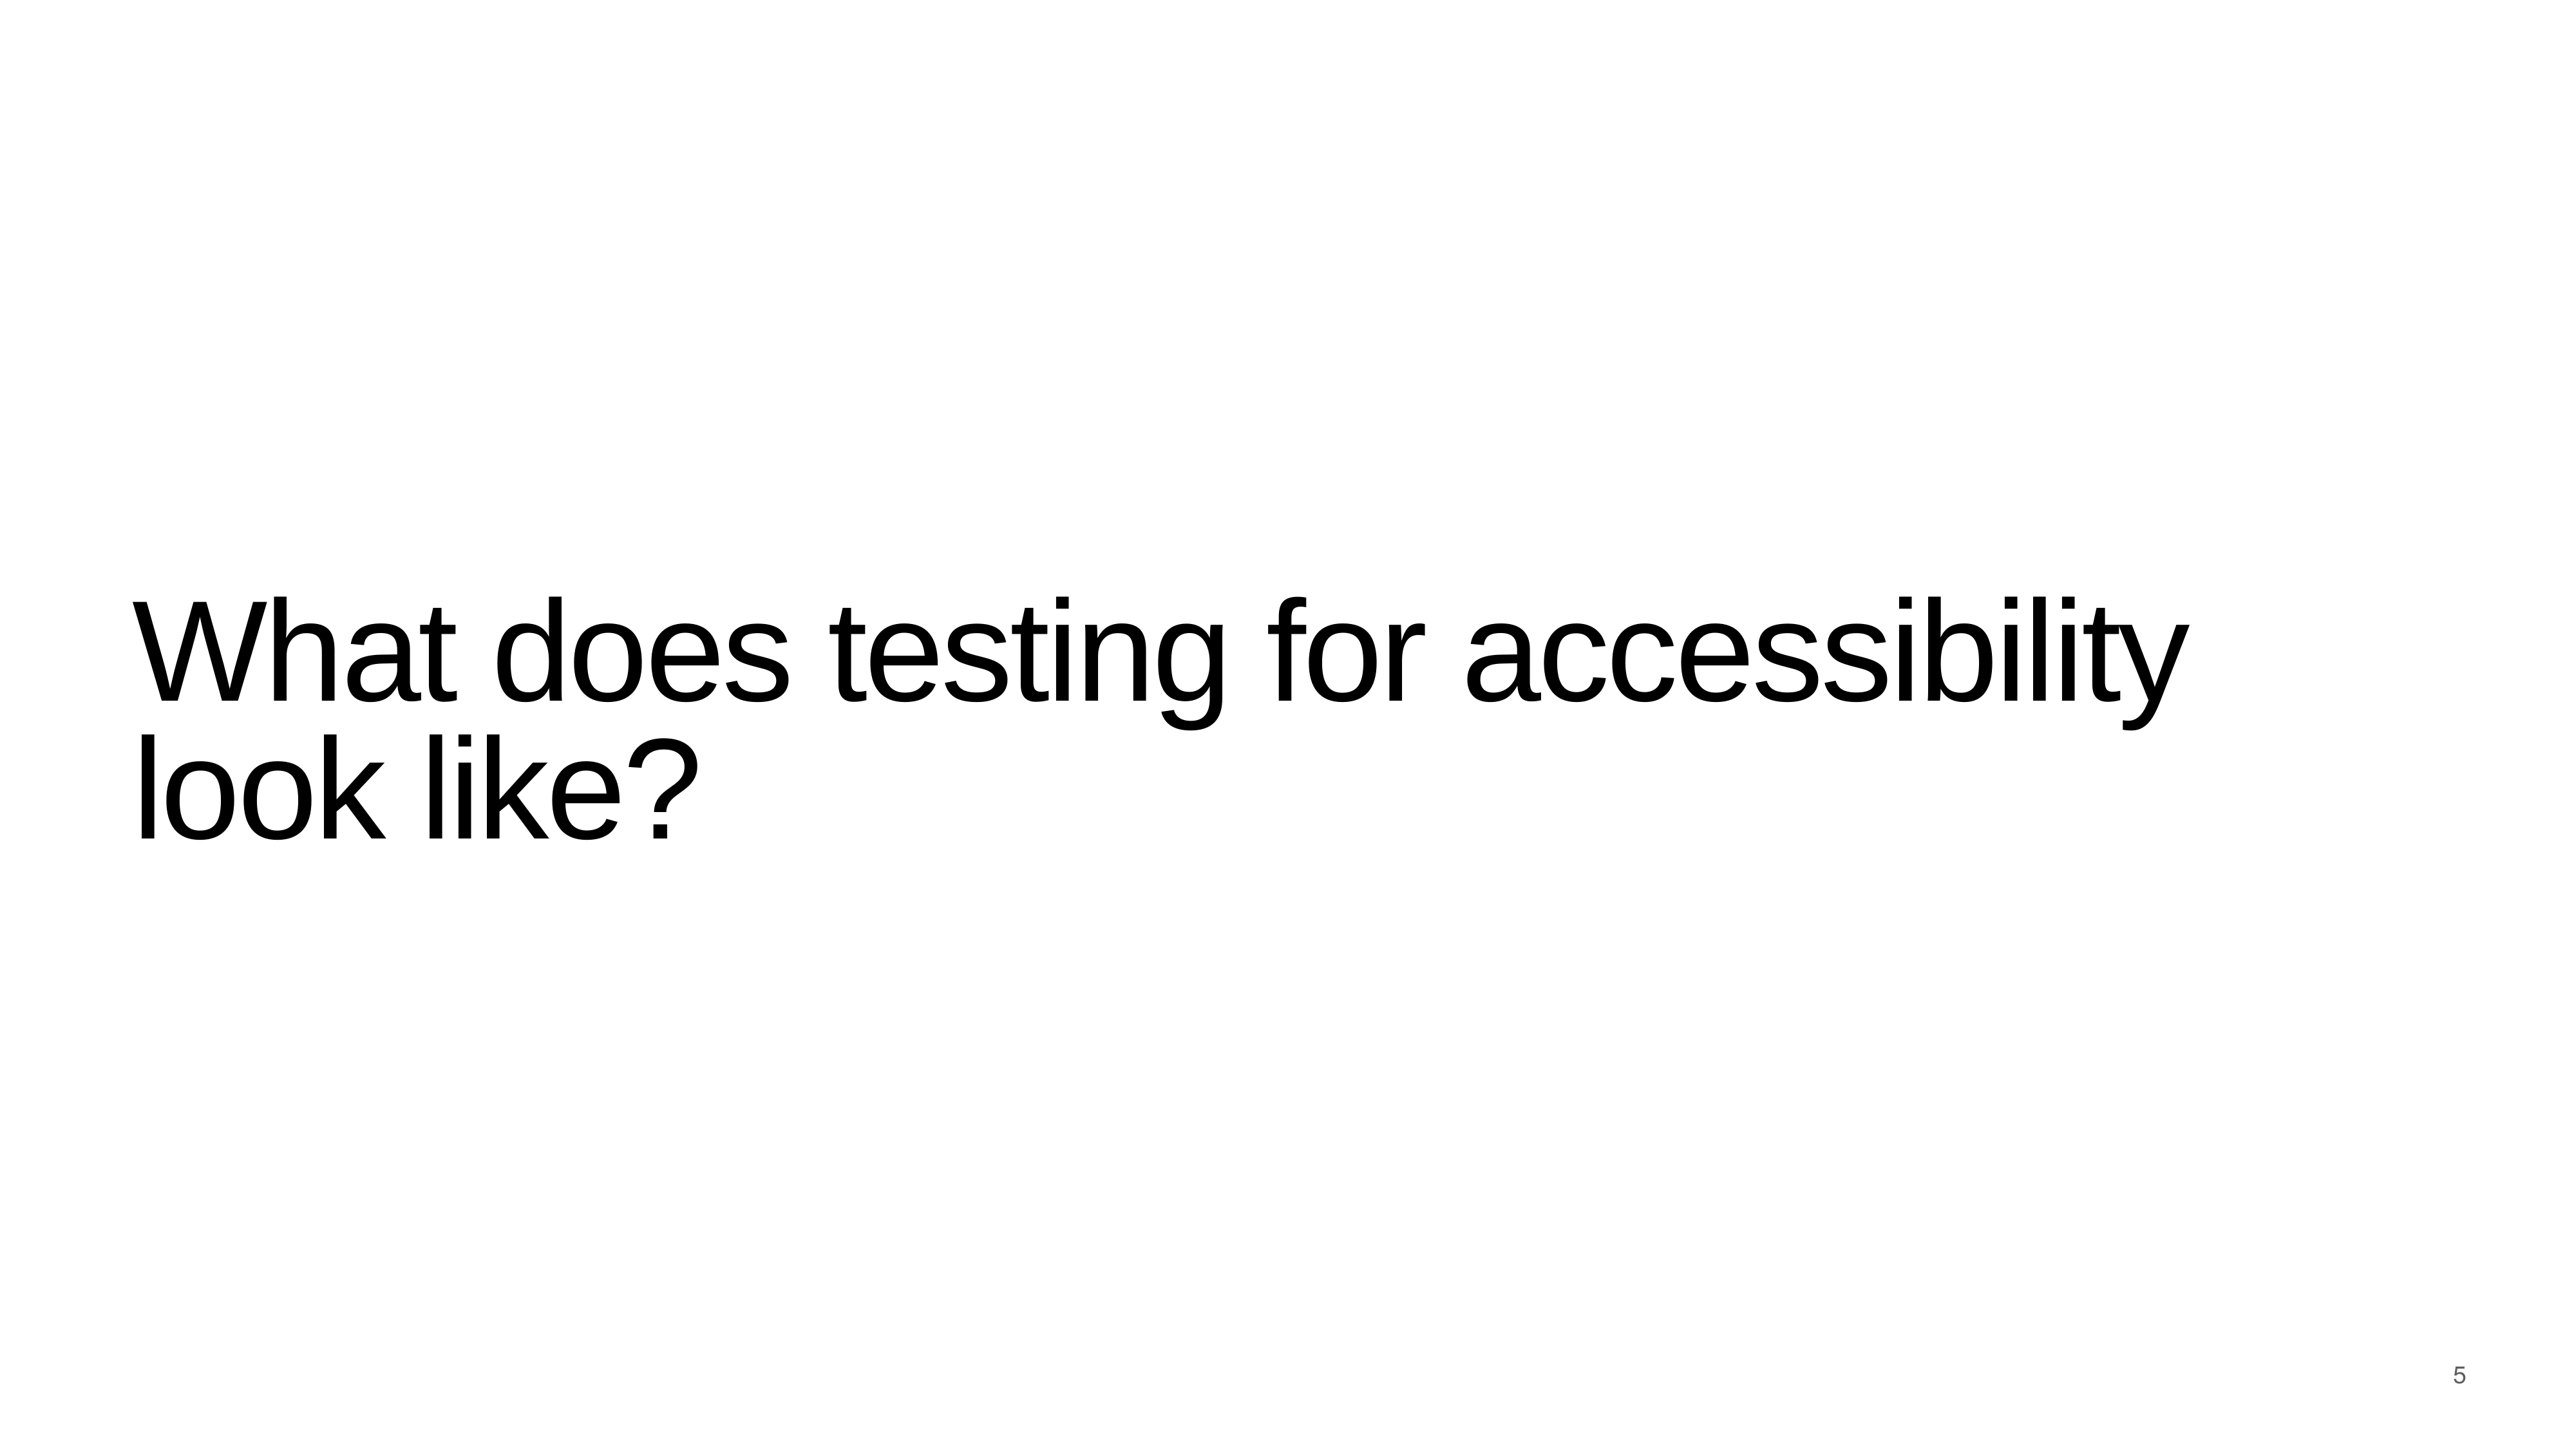

# What does testing for accessibility look like?
5